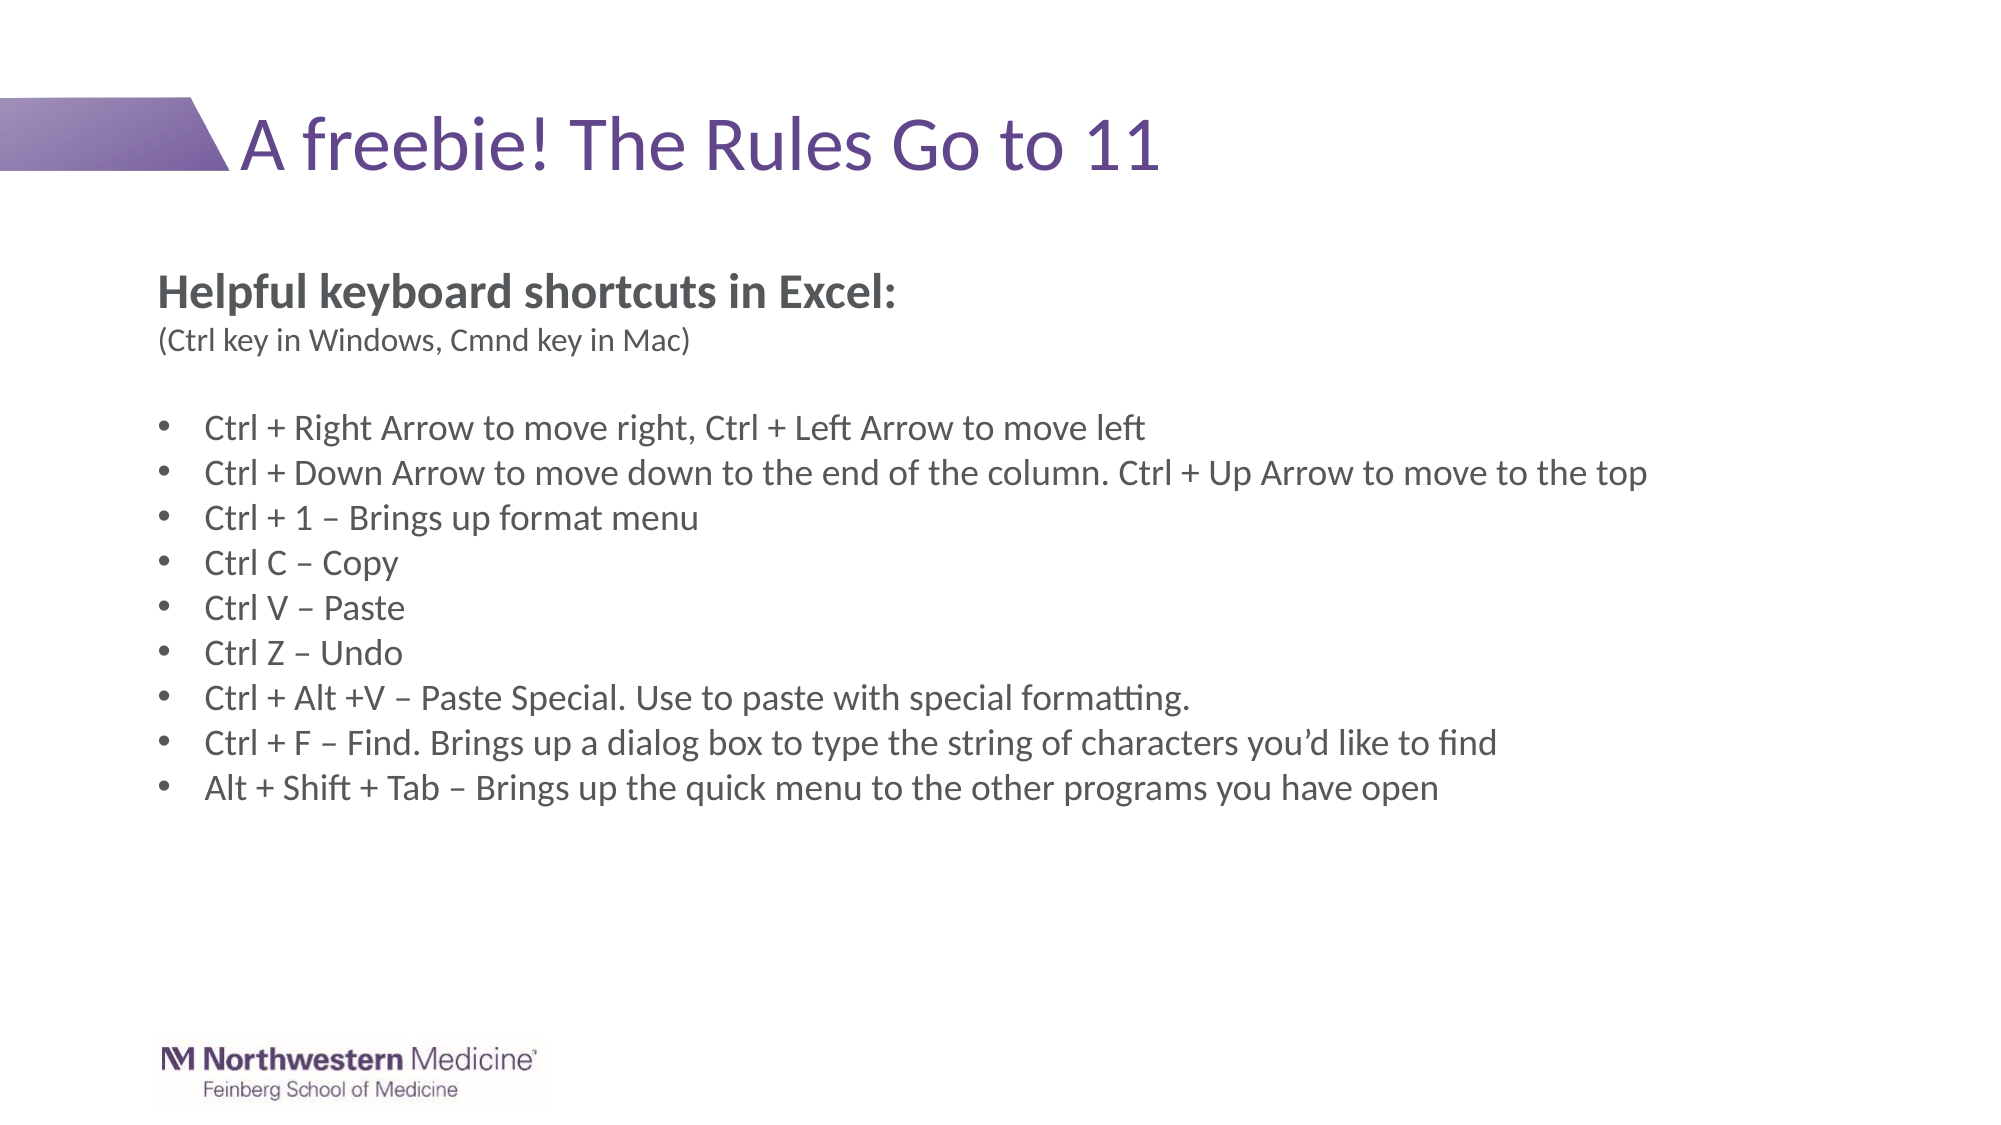

# A freebie! The Rules Go to 11
Helpful keyboard shortcuts in Excel:
(Ctrl key in Windows, Cmnd key in Mac)

Ctrl + Right Arrow to move right, Ctrl + Left Arrow to move left
Ctrl + Down Arrow to move down to the end of the column. Ctrl + Up Arrow to move to the top
Ctrl + 1 – Brings up format menu
Ctrl C – Copy
Ctrl V – Paste
Ctrl Z – Undo
Ctrl + Alt +V – Paste Special. Use to paste with special formatting.
Ctrl + F – Find. Brings up a dialog box to type the string of characters you’d like to find
Alt + Shift + Tab – Brings up the quick menu to the other programs you have open